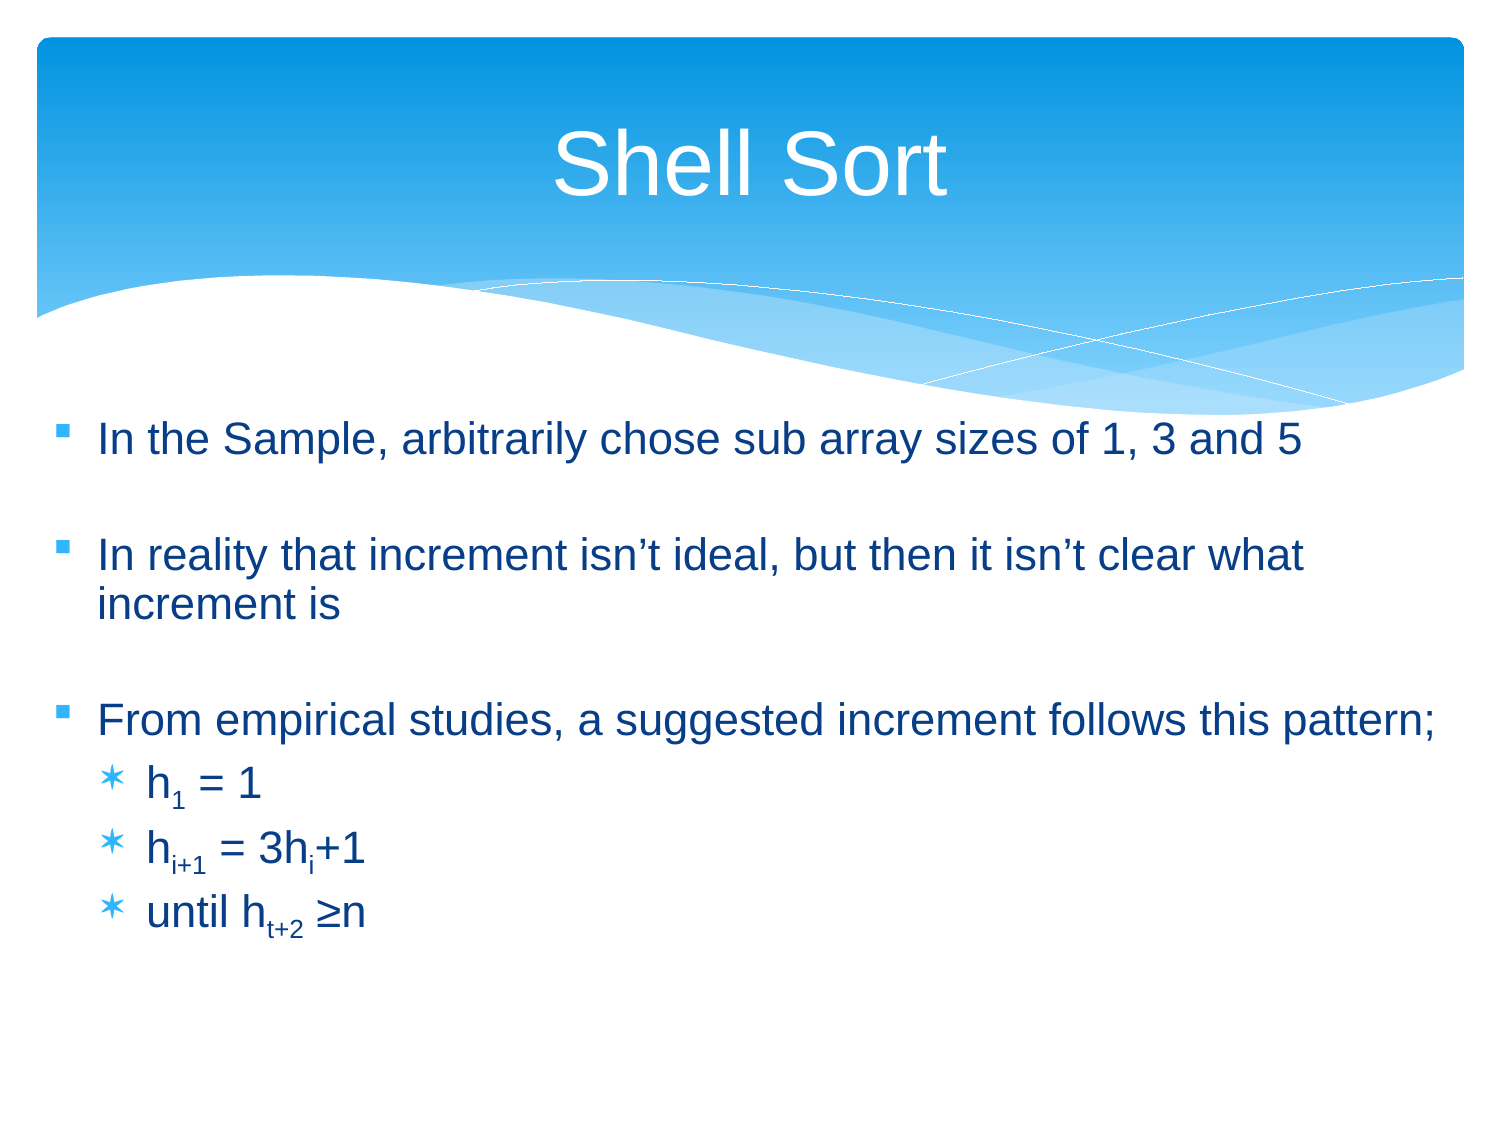

# Shell Sort
In the Sample, arbitrarily chose sub array sizes of 1, 3 and 5

In reality that increment isn’t ideal, but then it isn’t clear what increment is

From empirical studies, a suggested increment follows this pattern;
h1 = 1
hi+1 = 3hi+1
until ht+2 ≥n